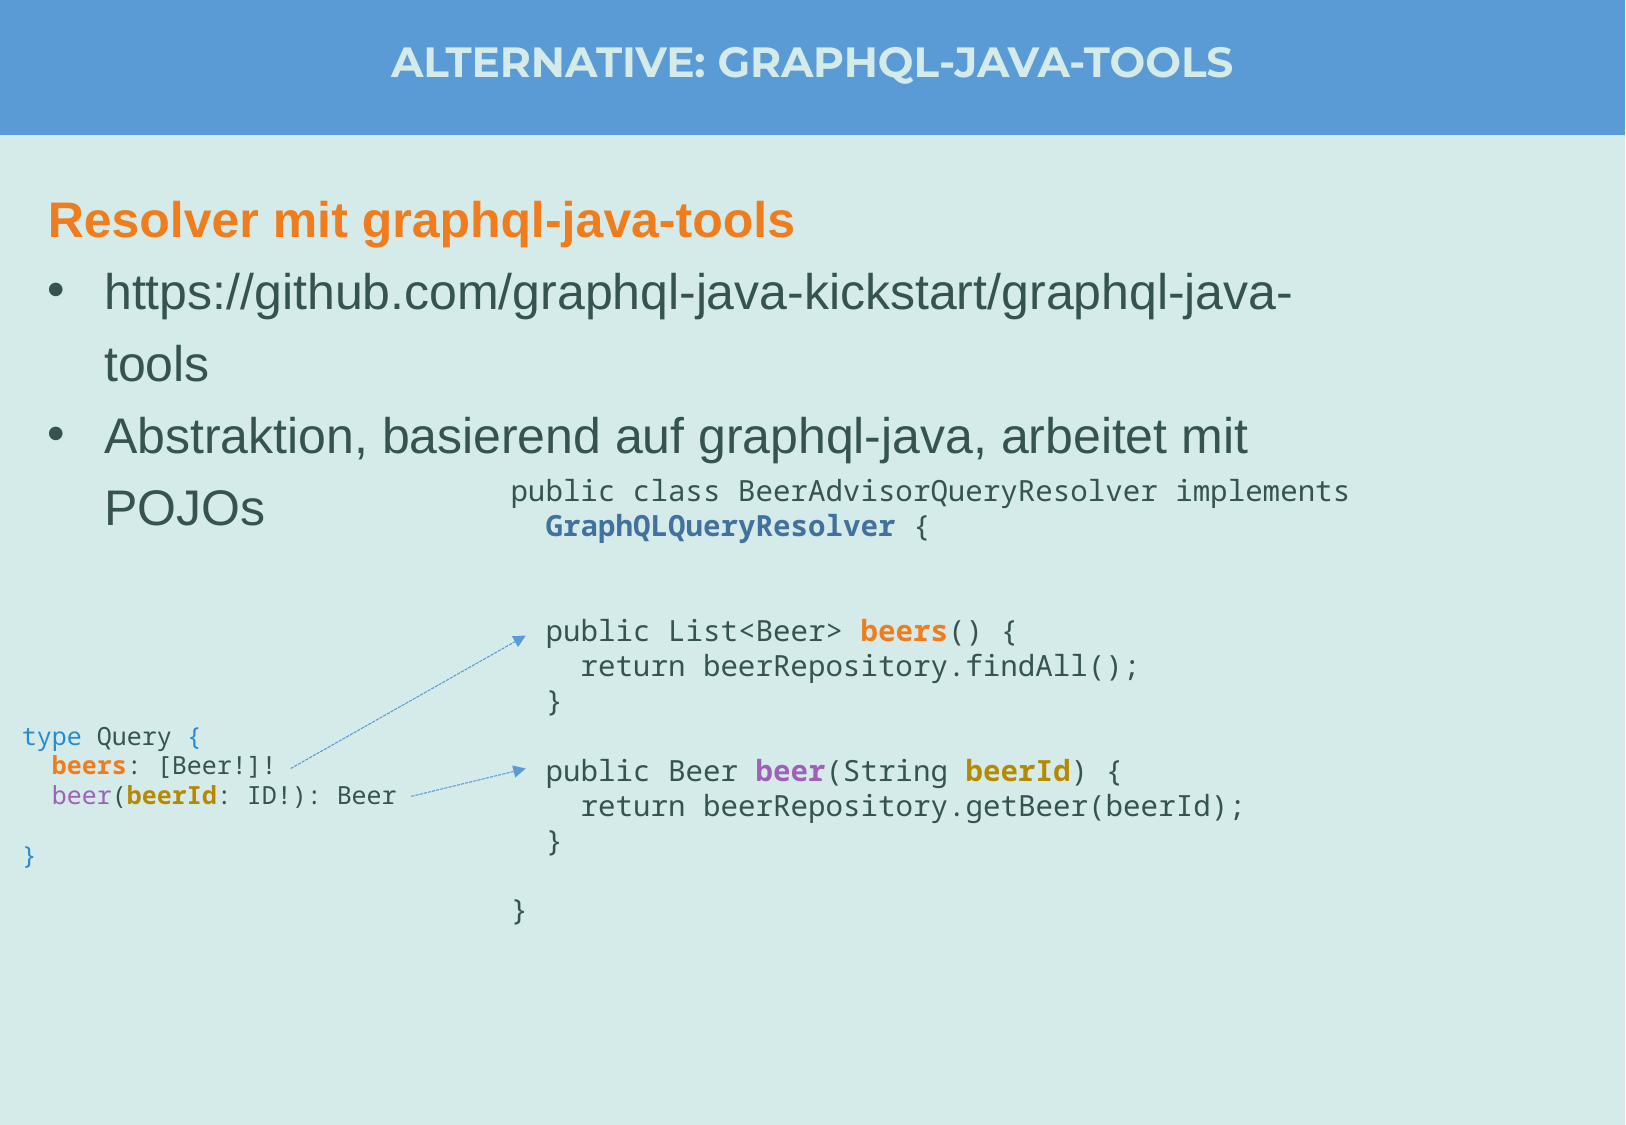

# Alternative: graphql-java-tools
Resolver mit graphql-java-tools
https://github.com/graphql-java-kickstart/graphql-java-tools
Abstraktion, basierend auf graphql-java, arbeitet mit POJOs

public class BeerAdvisorQueryResolver implements
  GraphQLQueryResolver {
  public List<Beer> beers() {
    return beerRepository.findAll();
  }
  public Beer beer(String beerId) {
    return beerRepository.getBeer(beerId);
  }
}
type Query {
  beers: [Beer!]!
  beer(beerId: ID!): Beer

}